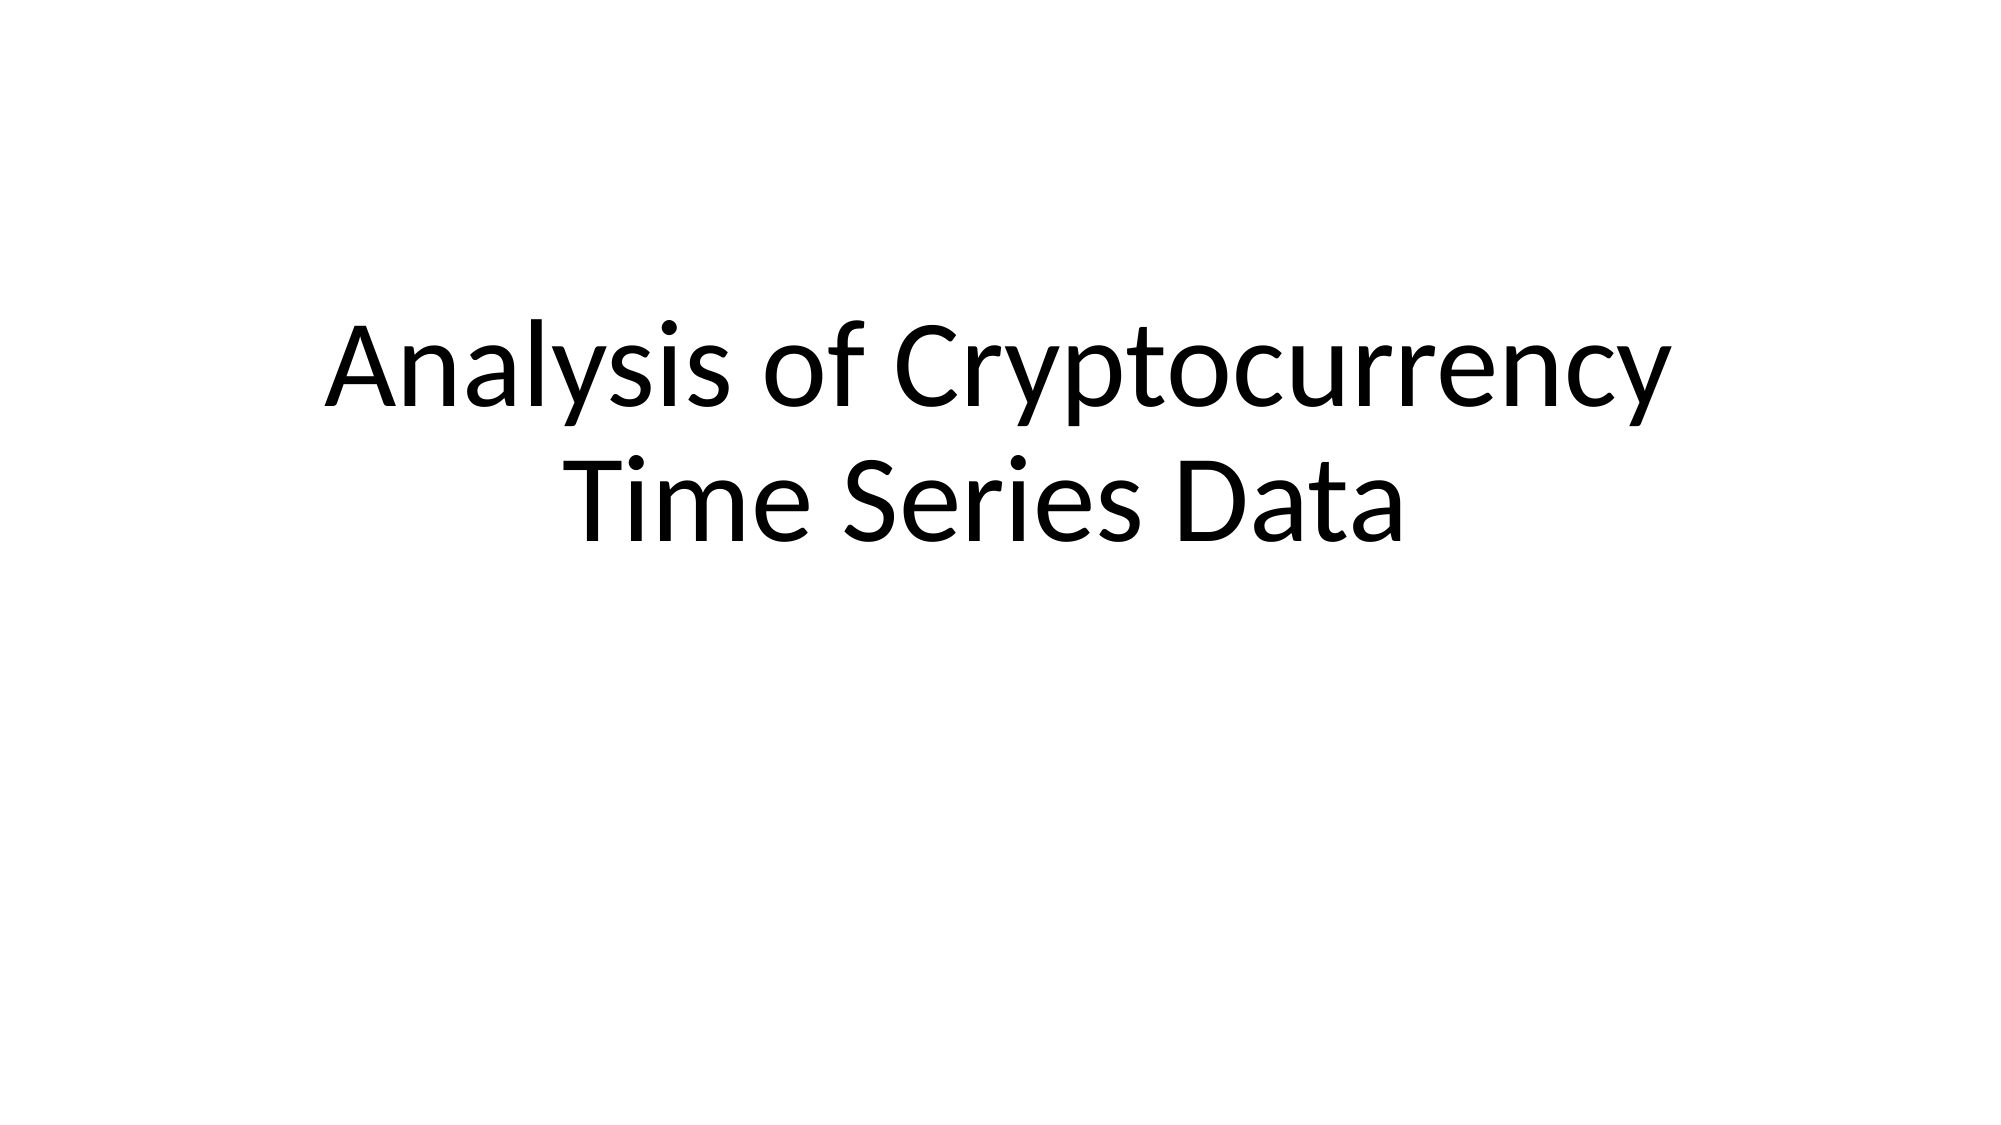

# Analysis of Cryptocurrency Time Series Data